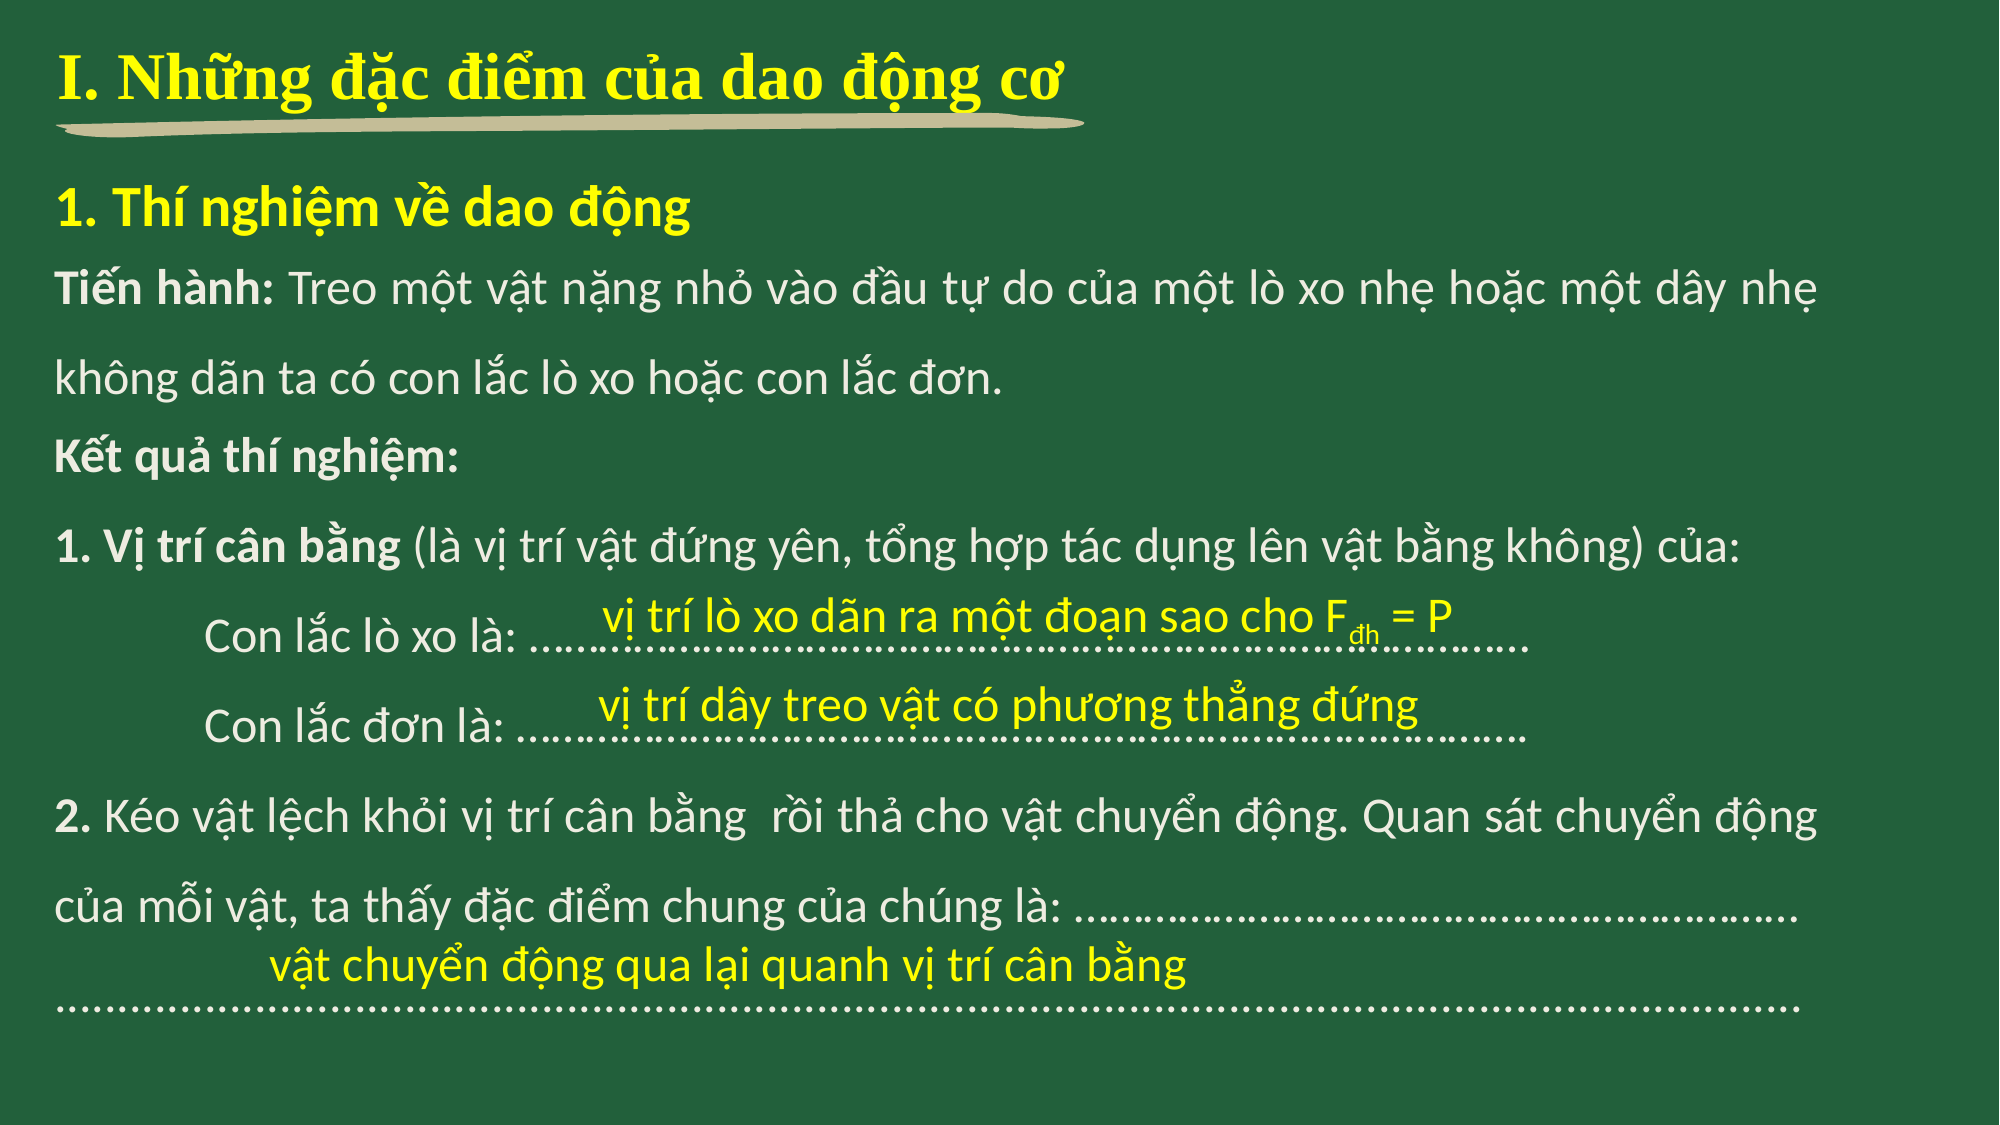

I. Những đặc điểm của dao động cơ

1. Thí nghiệm về dao động
Tiến hành: Treo một vật nặng nhỏ vào đầu tự do của một lò xo nhẹ hoặc một dây nhẹ không dãn ta có con lắc lò xo hoặc con lắc đơn.
Kết quả thí nghiệm:
1. Vị trí cân bằng (là vị trí vật đứng yên, tổng hợp tác dụng lên vật bằng không) của:
	Con lắc lò xo là: ……………………………………………………………………………
	Con lắc đơn là: …………………………………………………………………………….
vị trí lò xo dãn ra một đoạn sao cho Fđh = P

vị trí dây treo vật có phương thẳng đứng

2. Kéo vật lệch khỏi vị trí cân bằng  rồi thả cho vật chuyển động. Quan sát chuyển động của mỗi vật, ta thấy đặc điểm chung của chúng là: ………………………………………………………
............................................................................................................................................
vật chuyển động qua lại quanh vị trí cân bằng